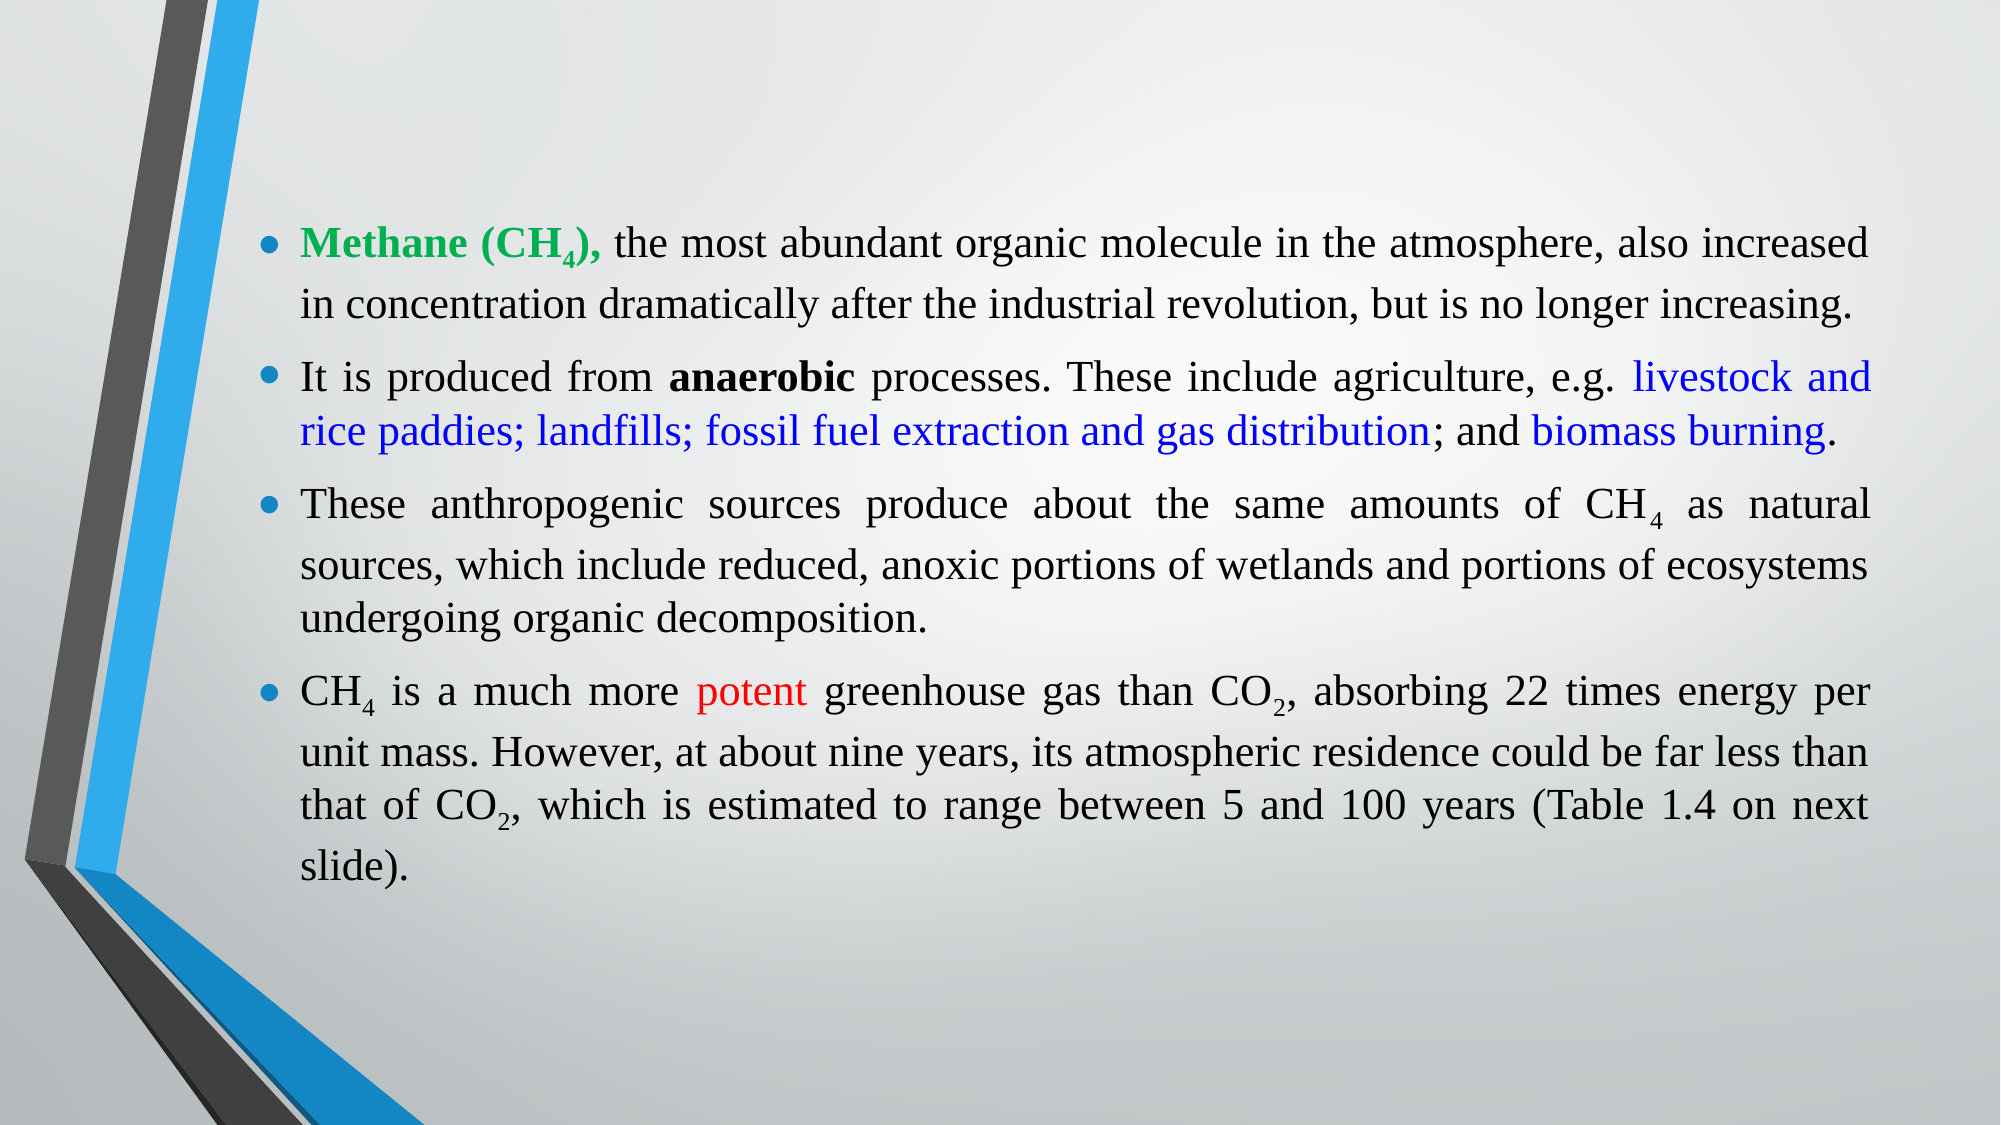

Methane (CH4), the most abundant organic molecule in the atmosphere, also increased in concentration dramatically after the industrial revolution, but is no longer increasing.
It is produced from anaerobic processes. These include agriculture, e.g. livestock and rice paddies; landfills; fossil fuel extraction and gas distribution; and biomass burning.
These anthropogenic sources produce about the same amounts of CH4 as natural sources, which include reduced, anoxic portions of wetlands and portions of ecosystems undergoing organic decomposition.
CH4 is a much more potent greenhouse gas than CO2, absorbing 22 times energy per unit mass. However, at about nine years, its atmospheric residence could be far less than that of CO2, which is estimated to range between 5 and 100 years (Table 1.4 on next slide).